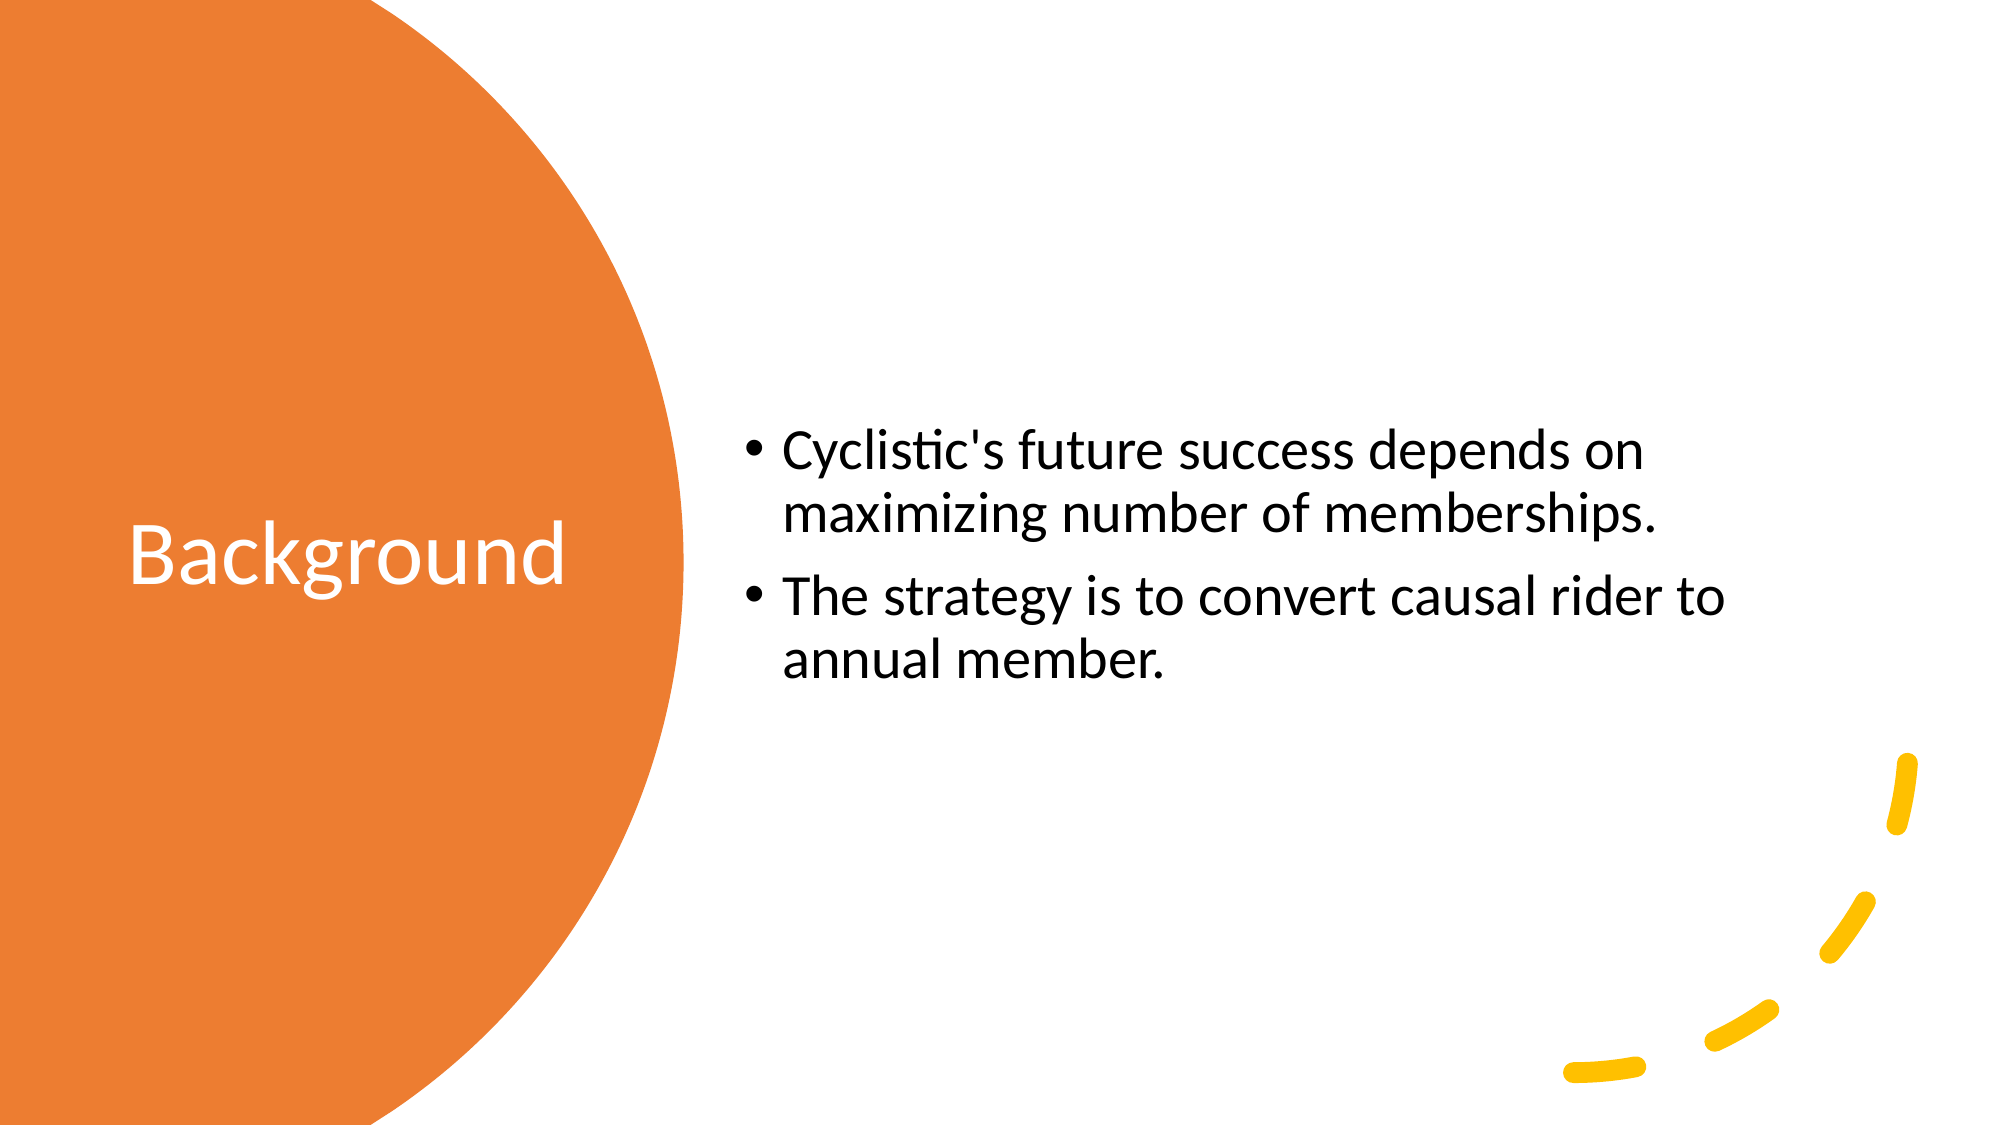

Cyclistic's future success depends on maximizing number of memberships.
The strategy is to convert causal rider to annual member.
# Background